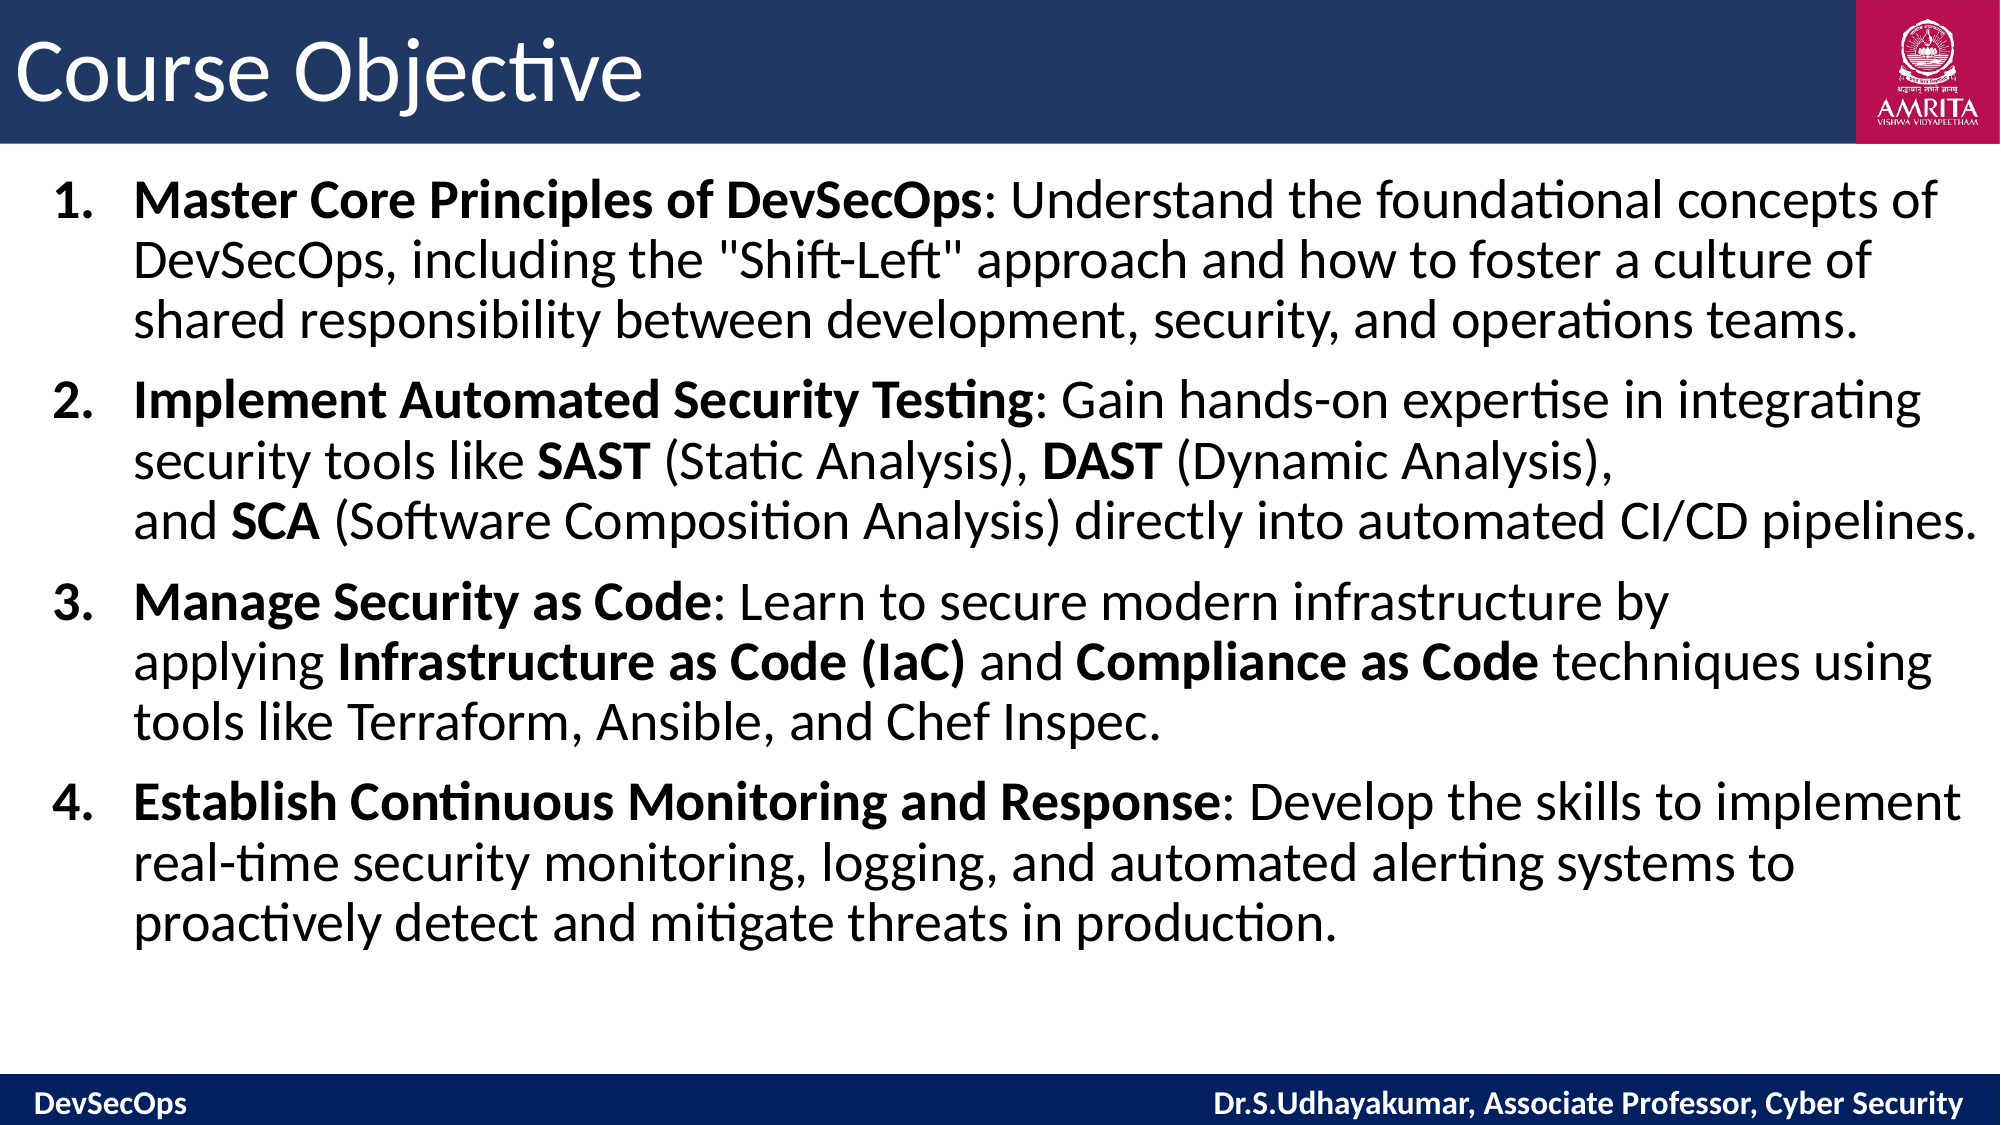

# Course Objective
Master Core Principles of DevSecOps: Understand the foundational concepts of DevSecOps, including the "Shift-Left" approach and how to foster a culture of shared responsibility between development, security, and operations teams.
Implement Automated Security Testing: Gain hands-on expertise in integrating security tools like SAST (Static Analysis), DAST (Dynamic Analysis), and SCA (Software Composition Analysis) directly into automated CI/CD pipelines.
Manage Security as Code: Learn to secure modern infrastructure by applying Infrastructure as Code (IaC) and Compliance as Code techniques using tools like Terraform, Ansible, and Chef Inspec.
Establish Continuous Monitoring and Response: Develop the skills to implement real-time security monitoring, logging, and automated alerting systems to proactively detect and mitigate threats in production.